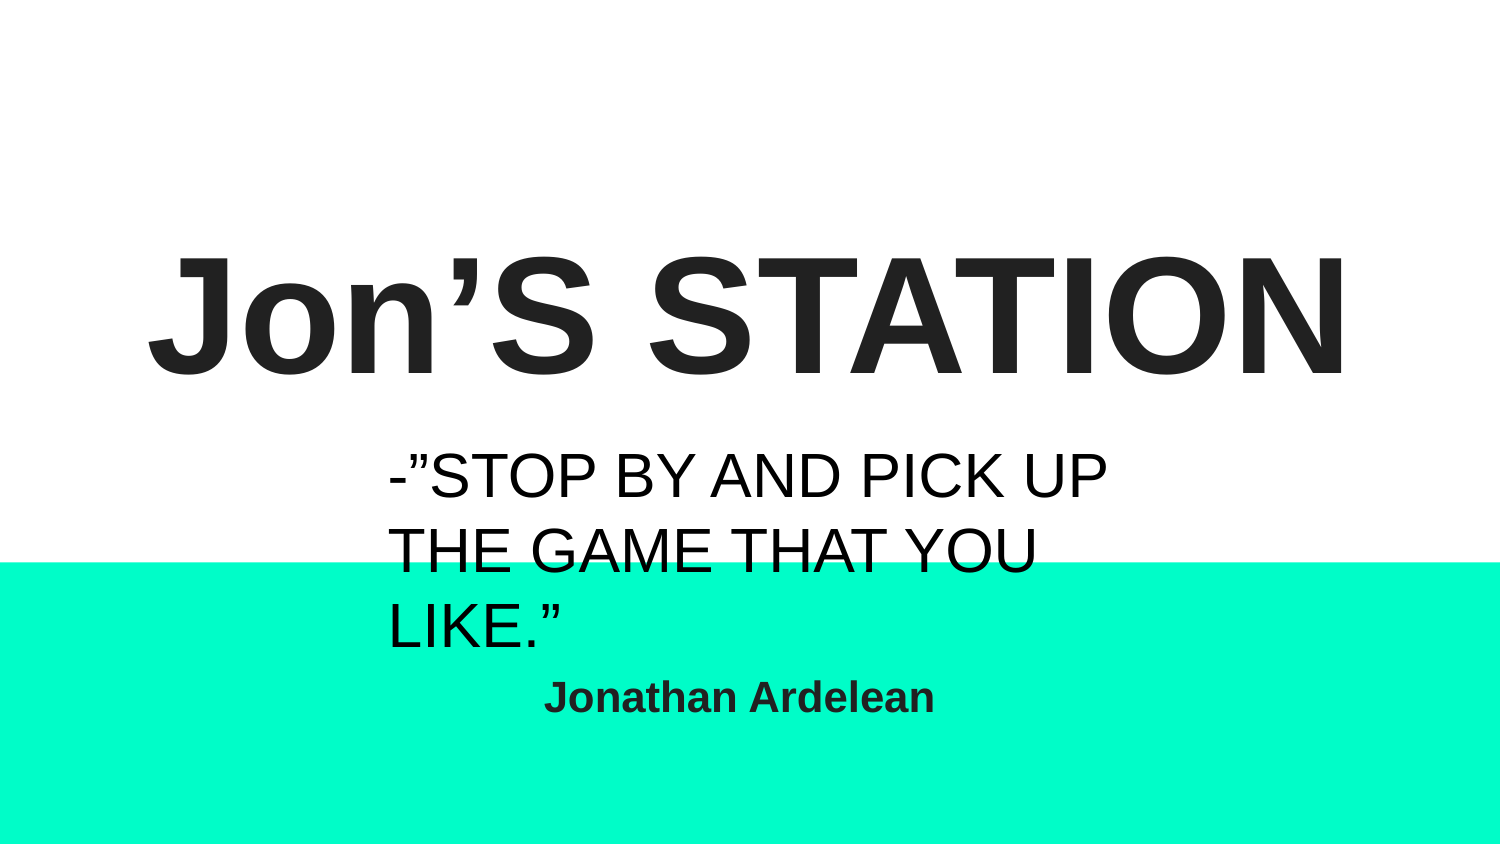

# Jon’S STATION
-”STOP BY AND PICK UP THE GAME THAT YOU LIKE.”
 Jonathan Ardelean